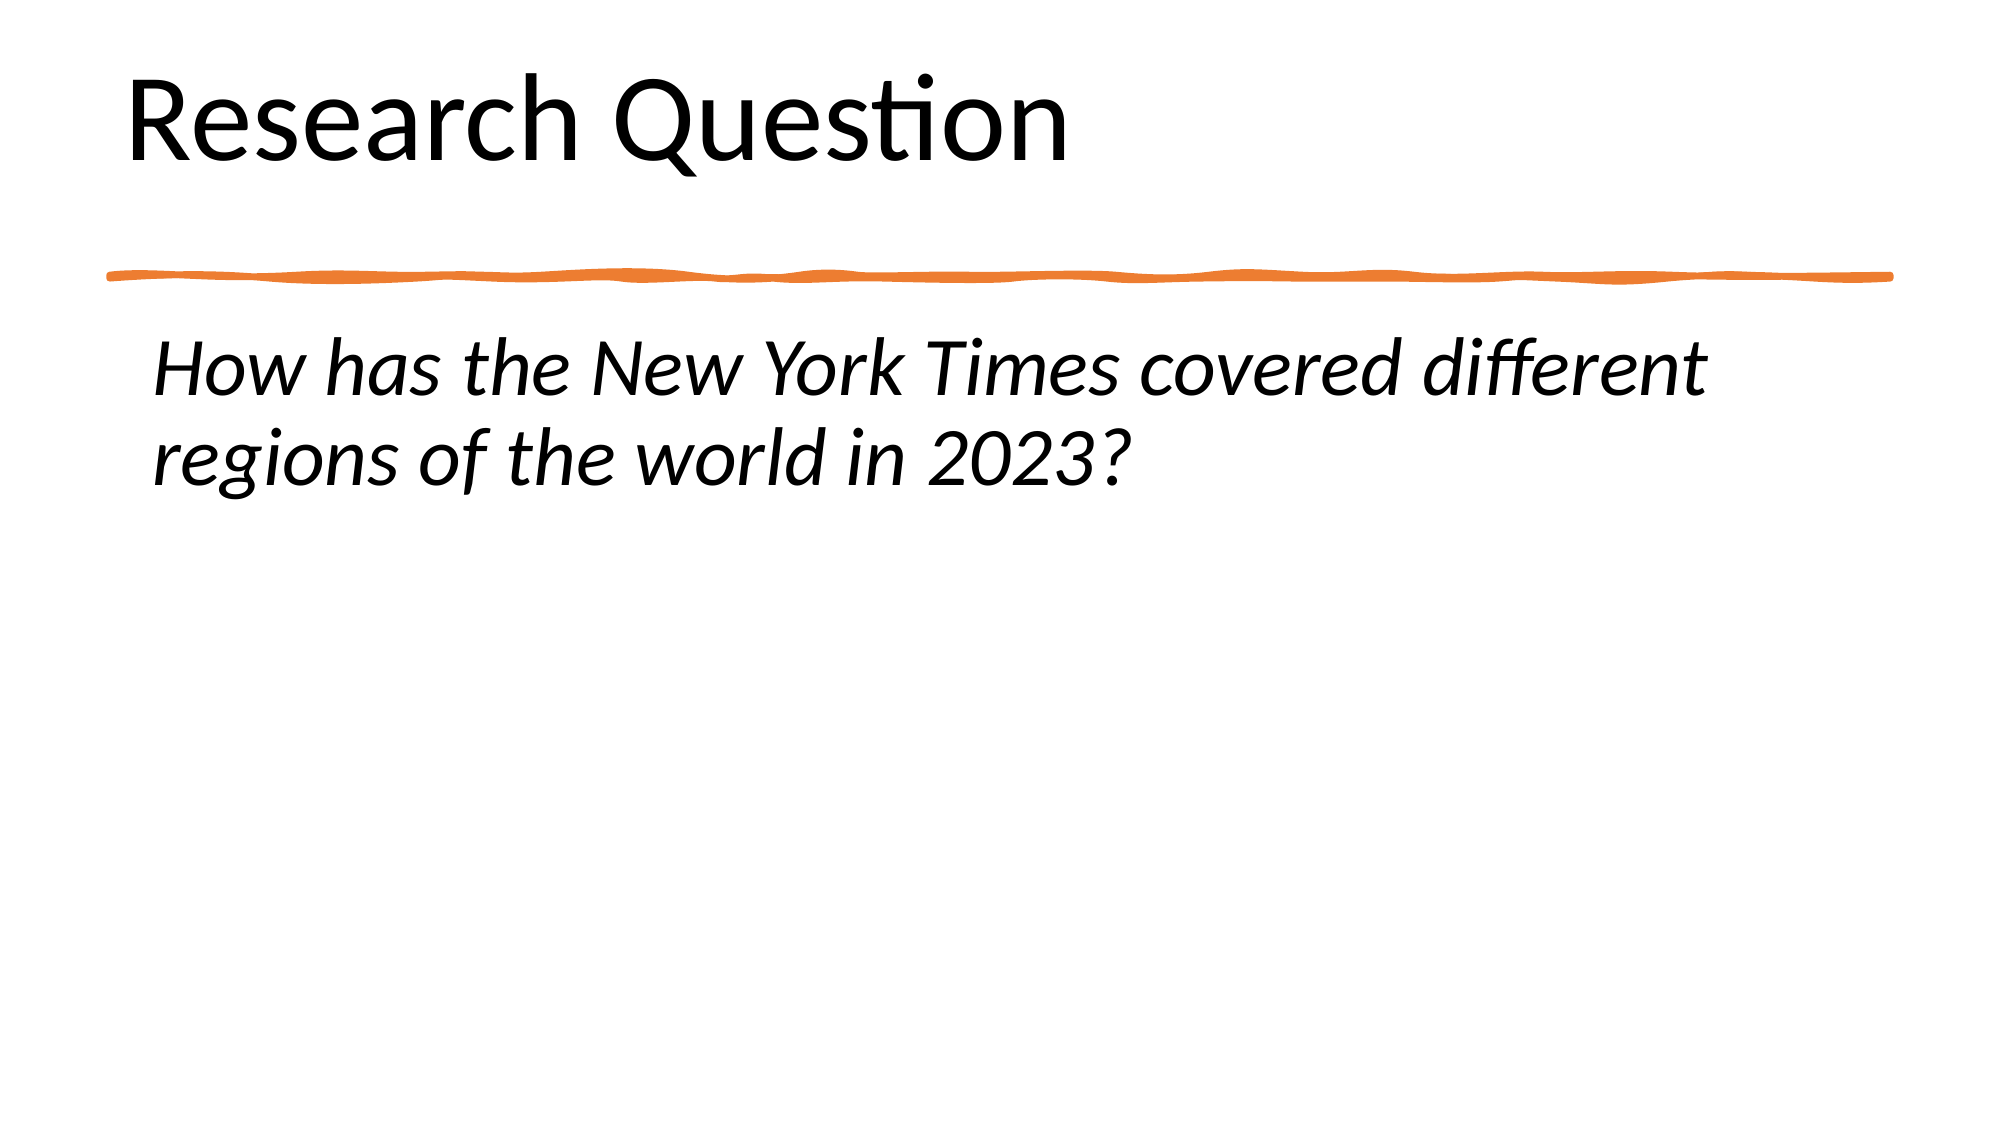

Research Question

How has the New York Times covered different regions of the world in 2023?